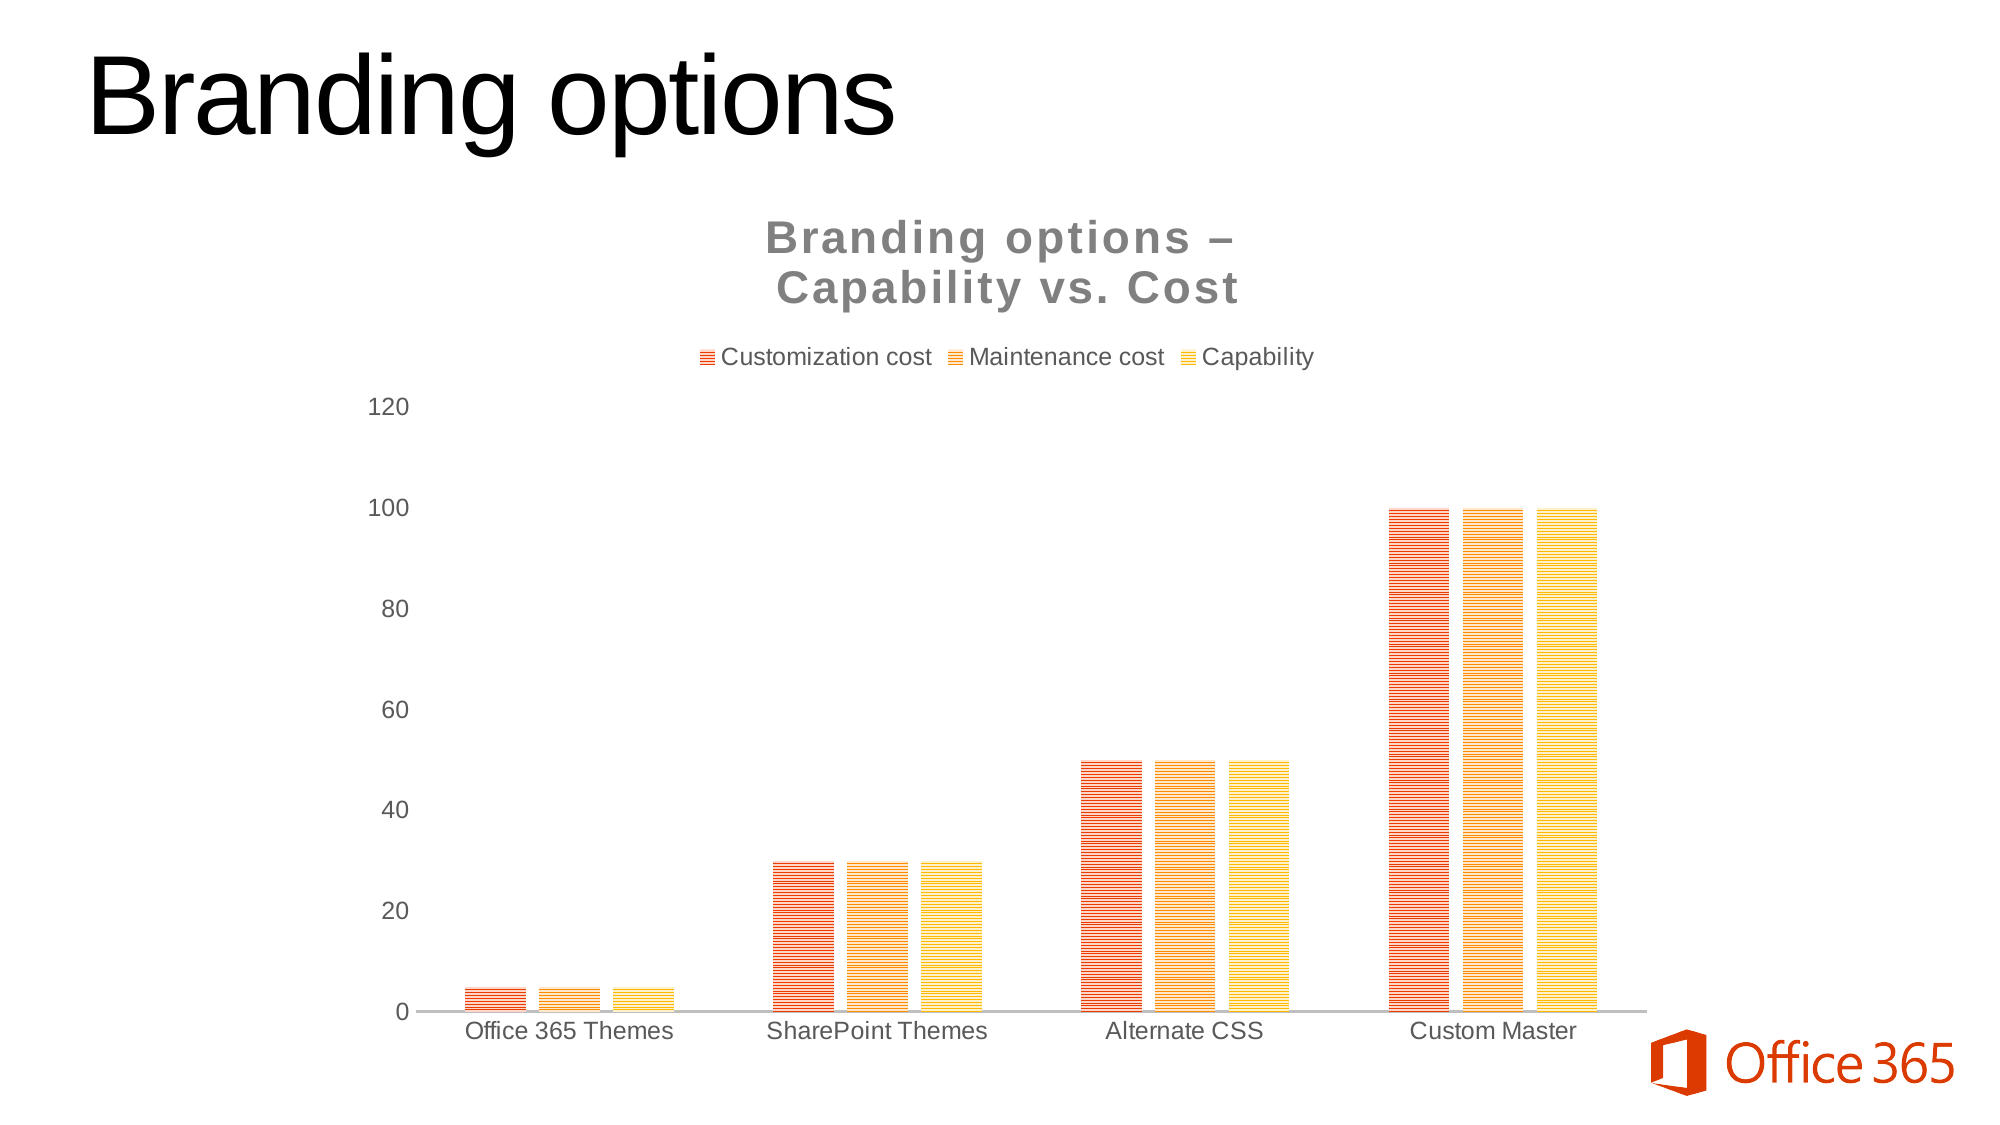

# Branding options

### Chart: Branding options – Capability vs. Cost

| Category | Customization cost | Maintenance cost | Capability |
|---|---|---|---|
| Office 365 Themes | 5.0 | 5.0 | 5.0 |
| SharePoint Themes | 30.0 | 30.0 | 30.0 |
| Alternate CSS | 50.0 | 50.0 | 50.0 |
| Custom Master | 100.0 | 100.0 | 100.0 |